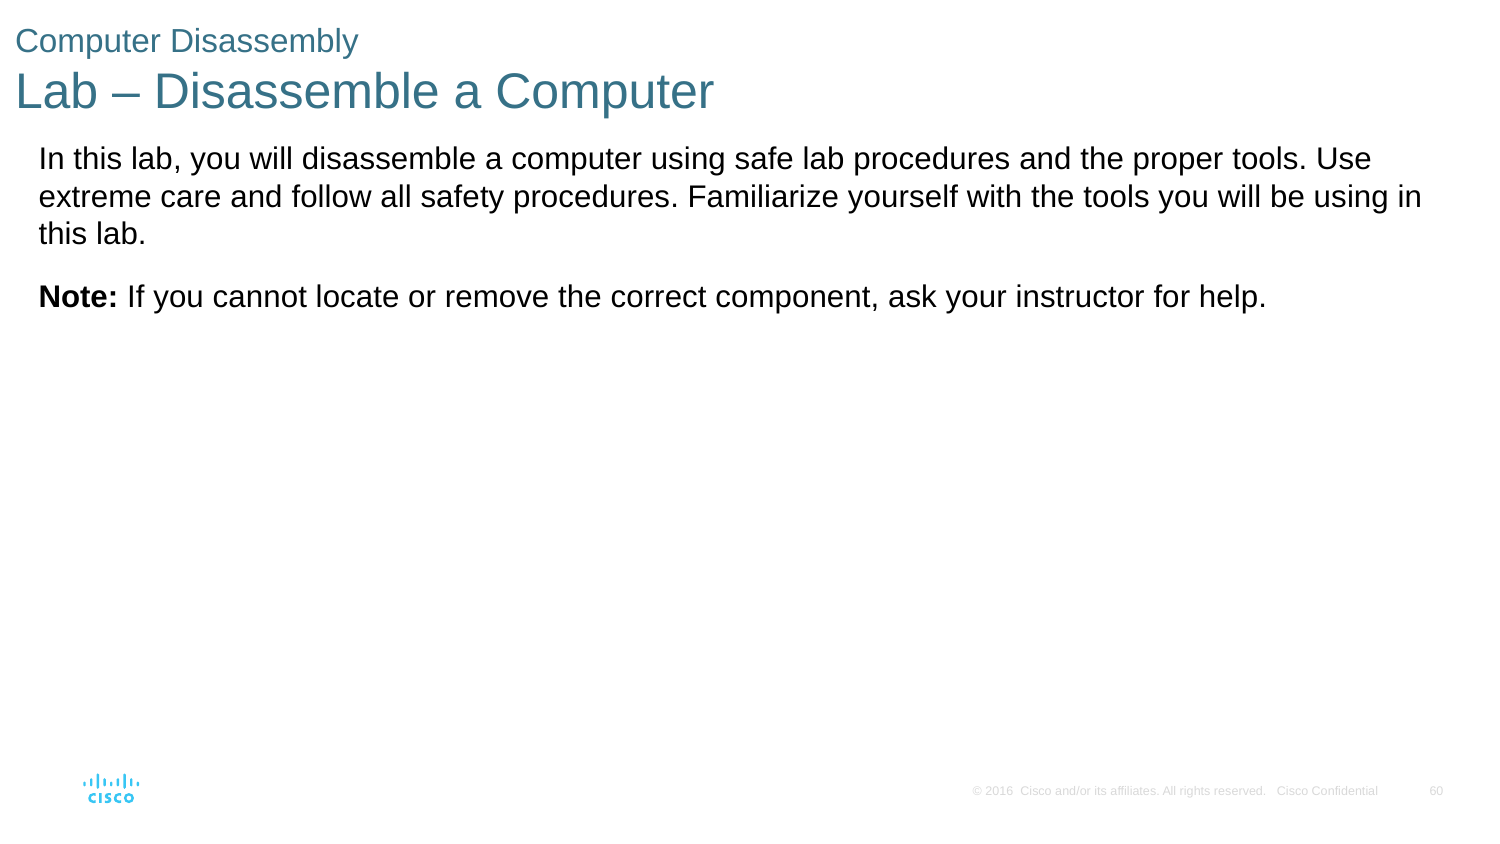

# Computer Disassembly Lab – Disassemble a Computer
In this lab, you will disassemble a computer using safe lab procedures and the proper tools. Use extreme care and follow all safety procedures. Familiarize yourself with the tools you will be using in this lab.
Note: If you cannot locate or remove the correct component, ask your instructor for help.